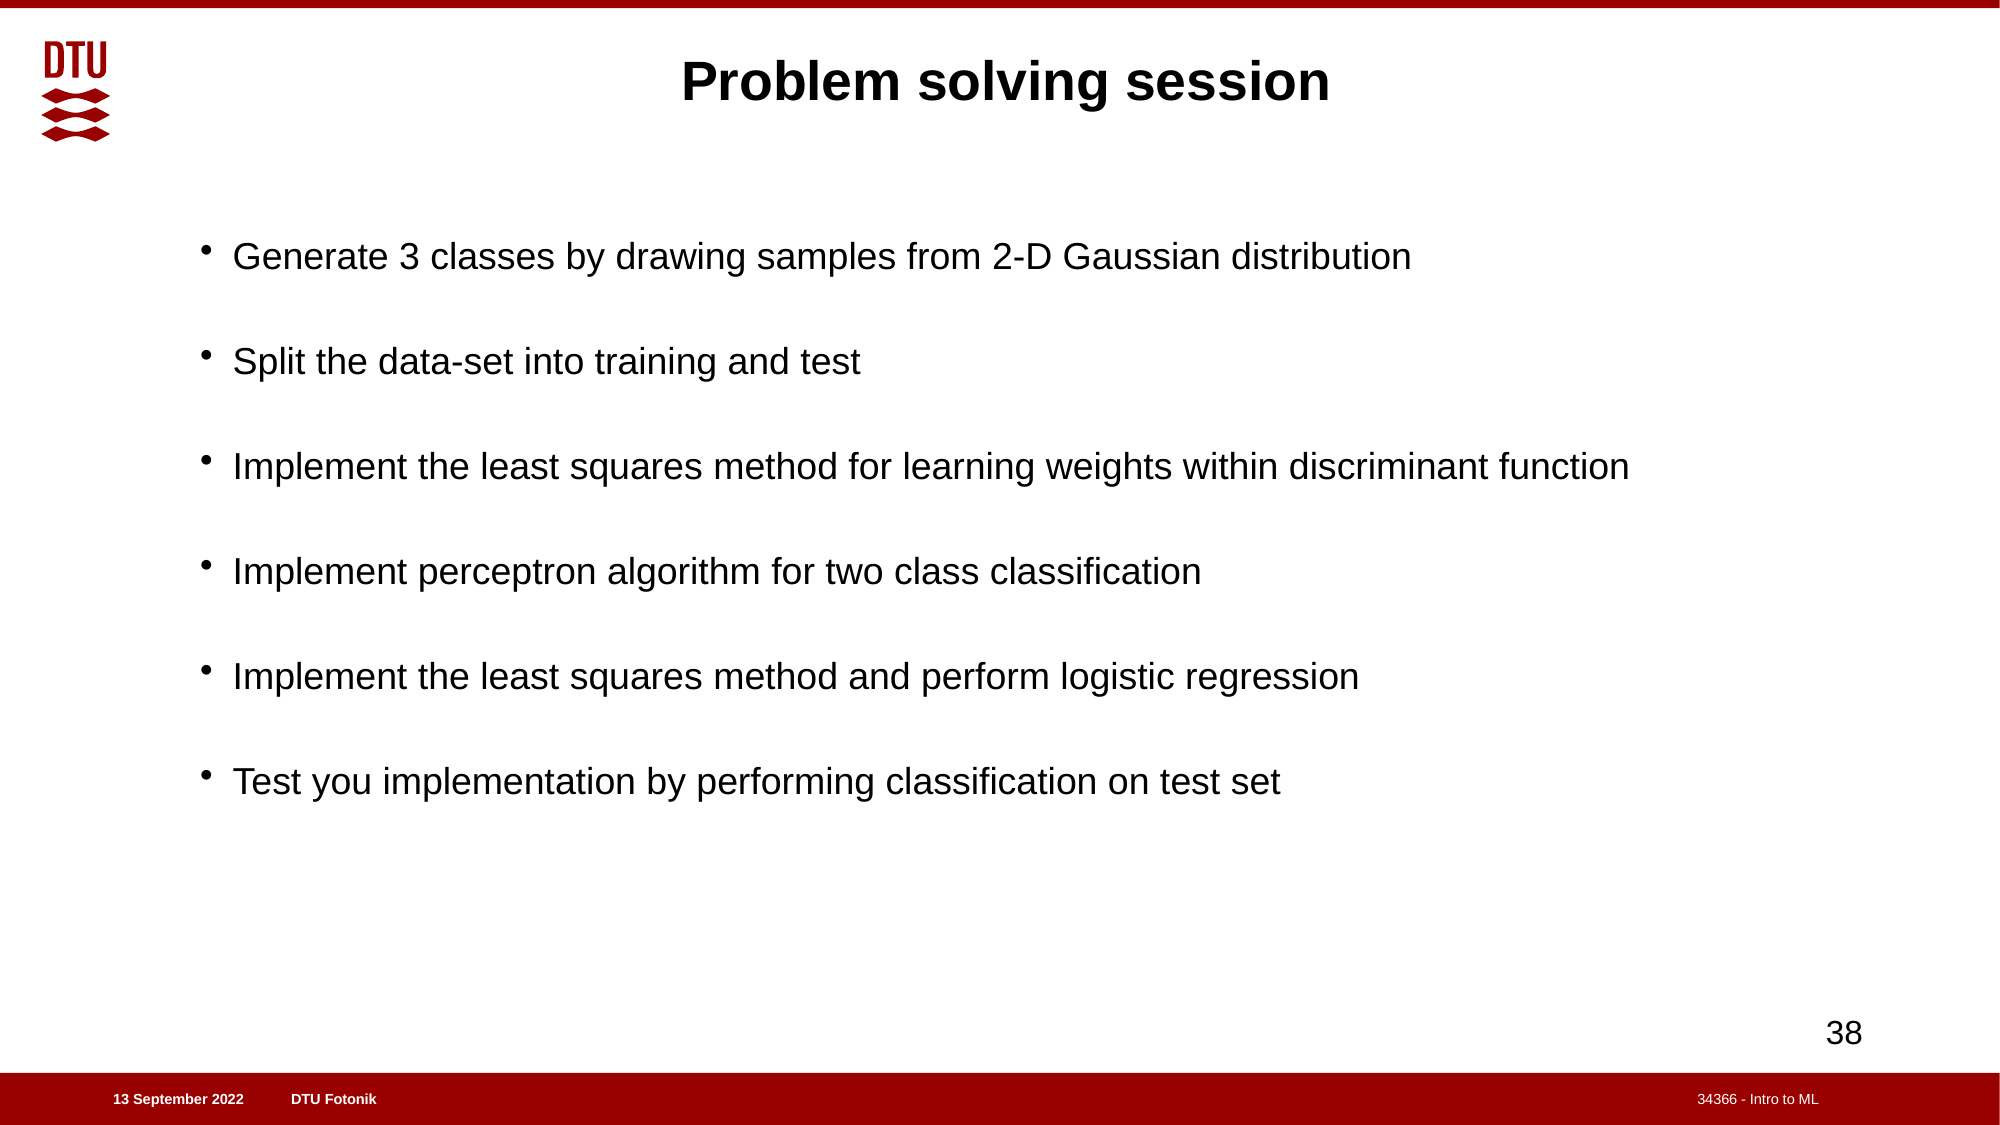

# Problem solving session
Generate 3 classes by drawing samples from 2-D Gaussian distribution

Split the data-set into training and test

Implement the least squares method for learning weights within discriminant function

Implement perceptron algorithm for two class classification

Implement the least squares method and perform logistic regression

Test you implementation by performing classification on test set

38